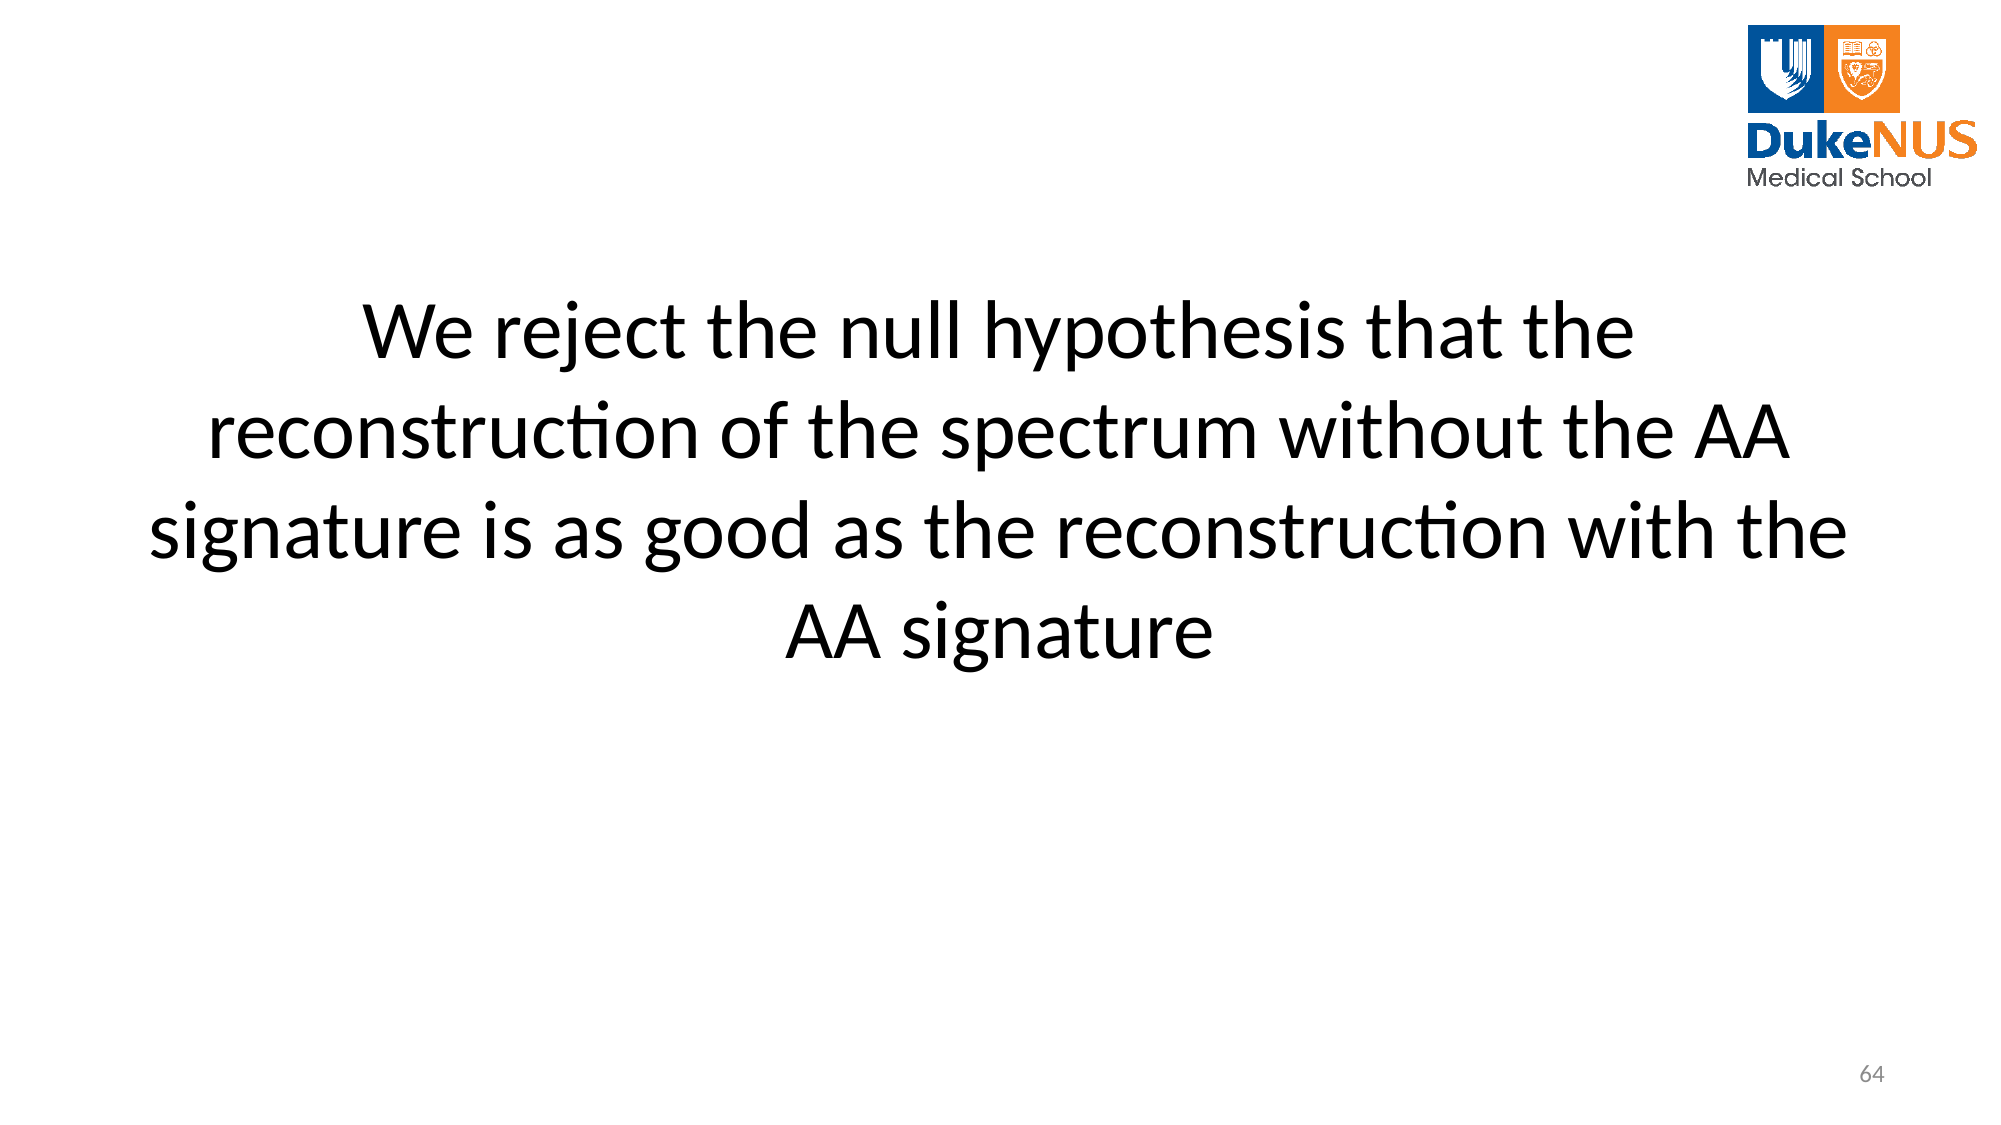

# We reject the null hypothesis that the reconstruction of the spectrum without the AA signature is as good as the reconstruction with the AA signature
64